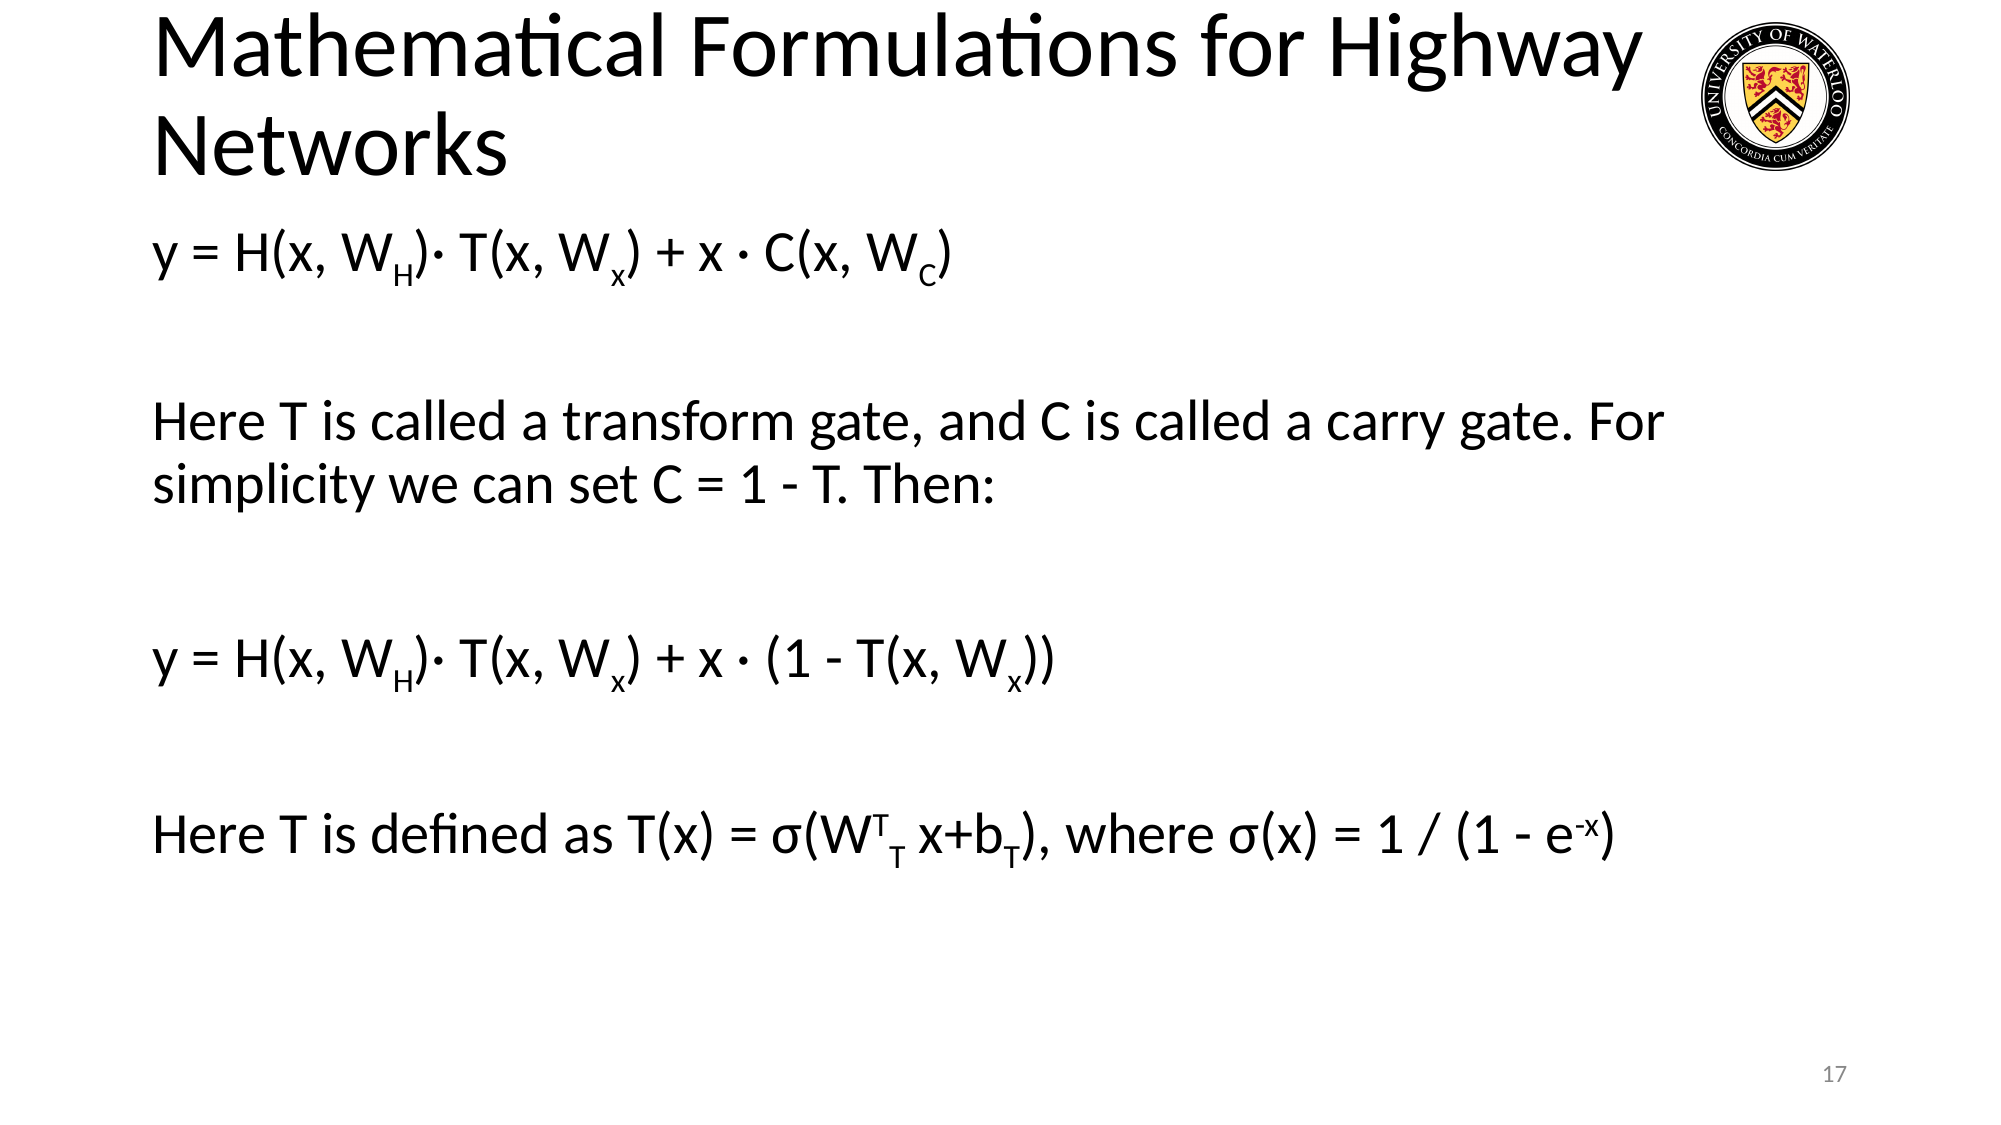

# Mathematical Formulations for Highway
Networks
y = H(x, WH)· T(x, Wx) + x · C(x, WC)

Here T is called a transform gate, and C is called a carry gate. For simplicity we can set C = 1 - T. Then:

y = H(x, WH)· T(x, Wx) + x · (1 - T(x, Wx))

Here T is defined as T(x) = σ(WTT x+bT), where σ(x) = 1 / (1 - e-x)
17